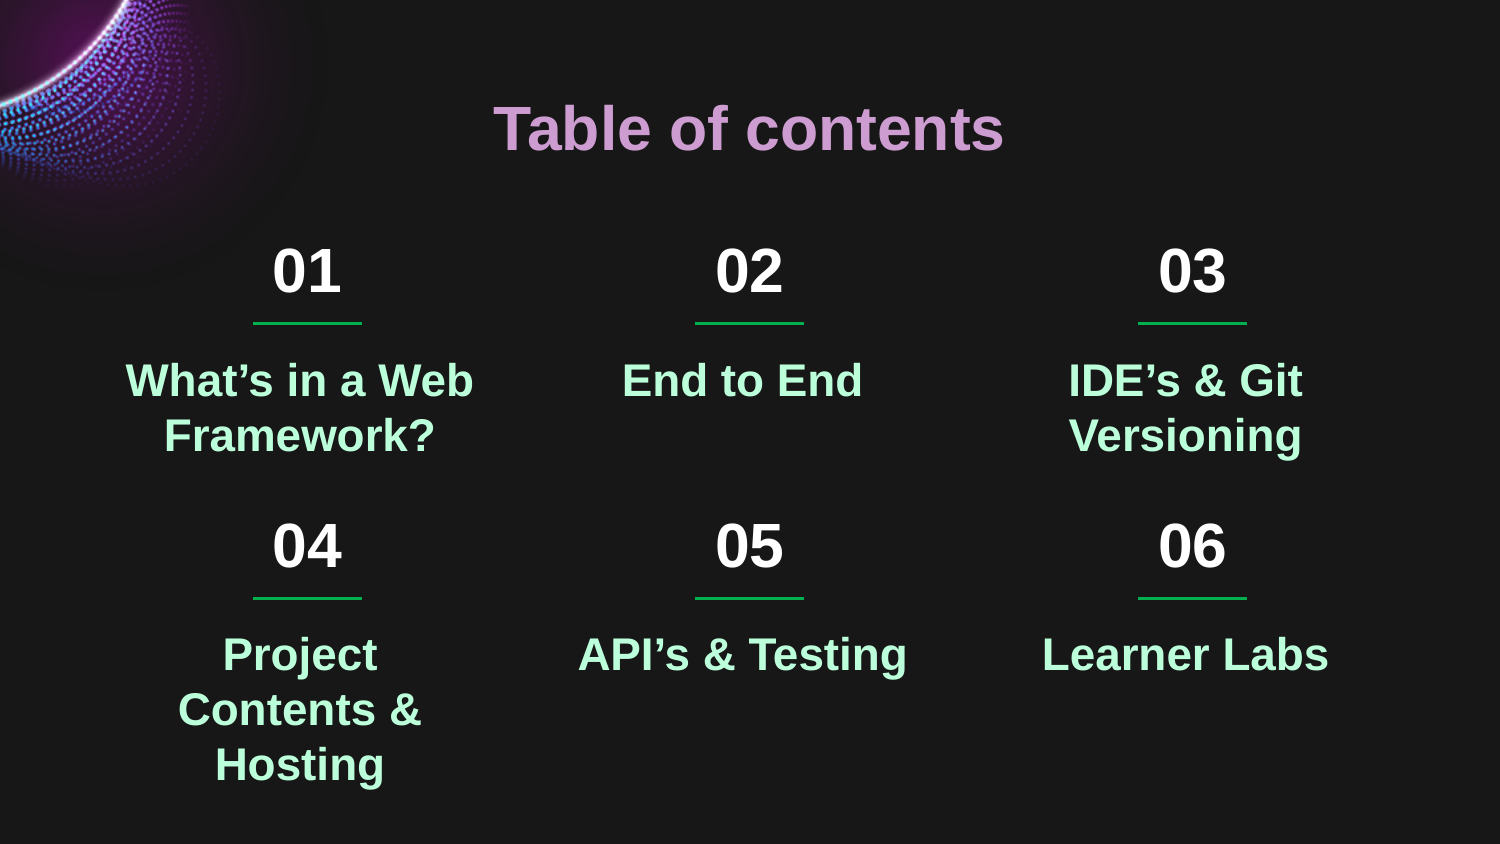

# Table of contents
01
02
03
End to End
IDE’s & Git Versioning
What’s in a Web Framework?
04
05
06
API’s & Testing
Learner Labs
Project Contents & Hosting